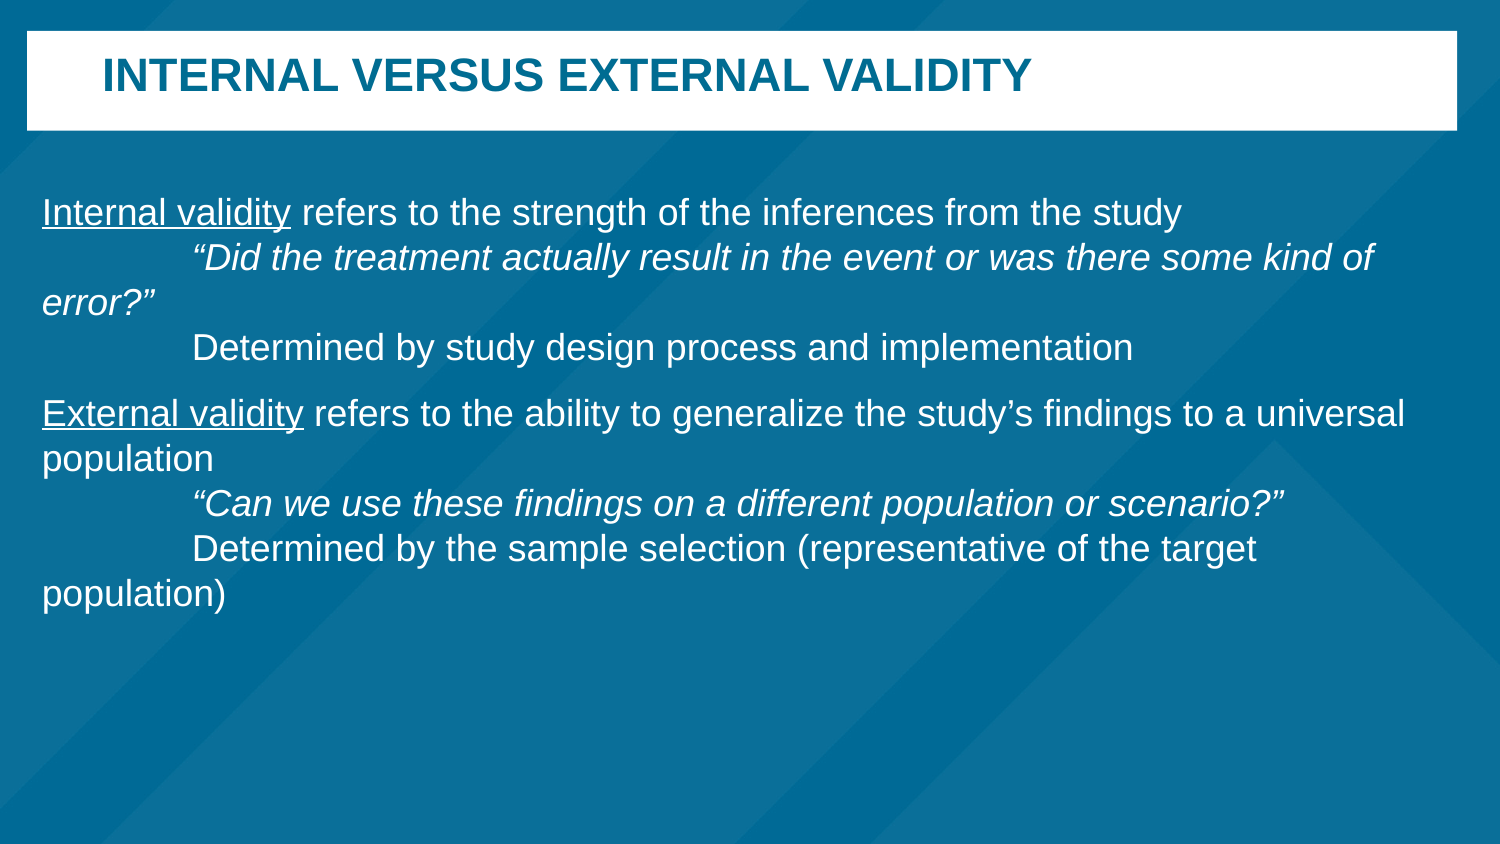

# Internal versus External validity
Internal validity refers to the strength of the inferences from the study
	“Did the treatment actually result in the event or was there some kind of error?”
	Determined by study design process and implementation
External validity refers to the ability to generalize the study’s findings to a universal population
	“Can we use these findings on a different population or scenario?”
	Determined by the sample selection (representative of the target population)